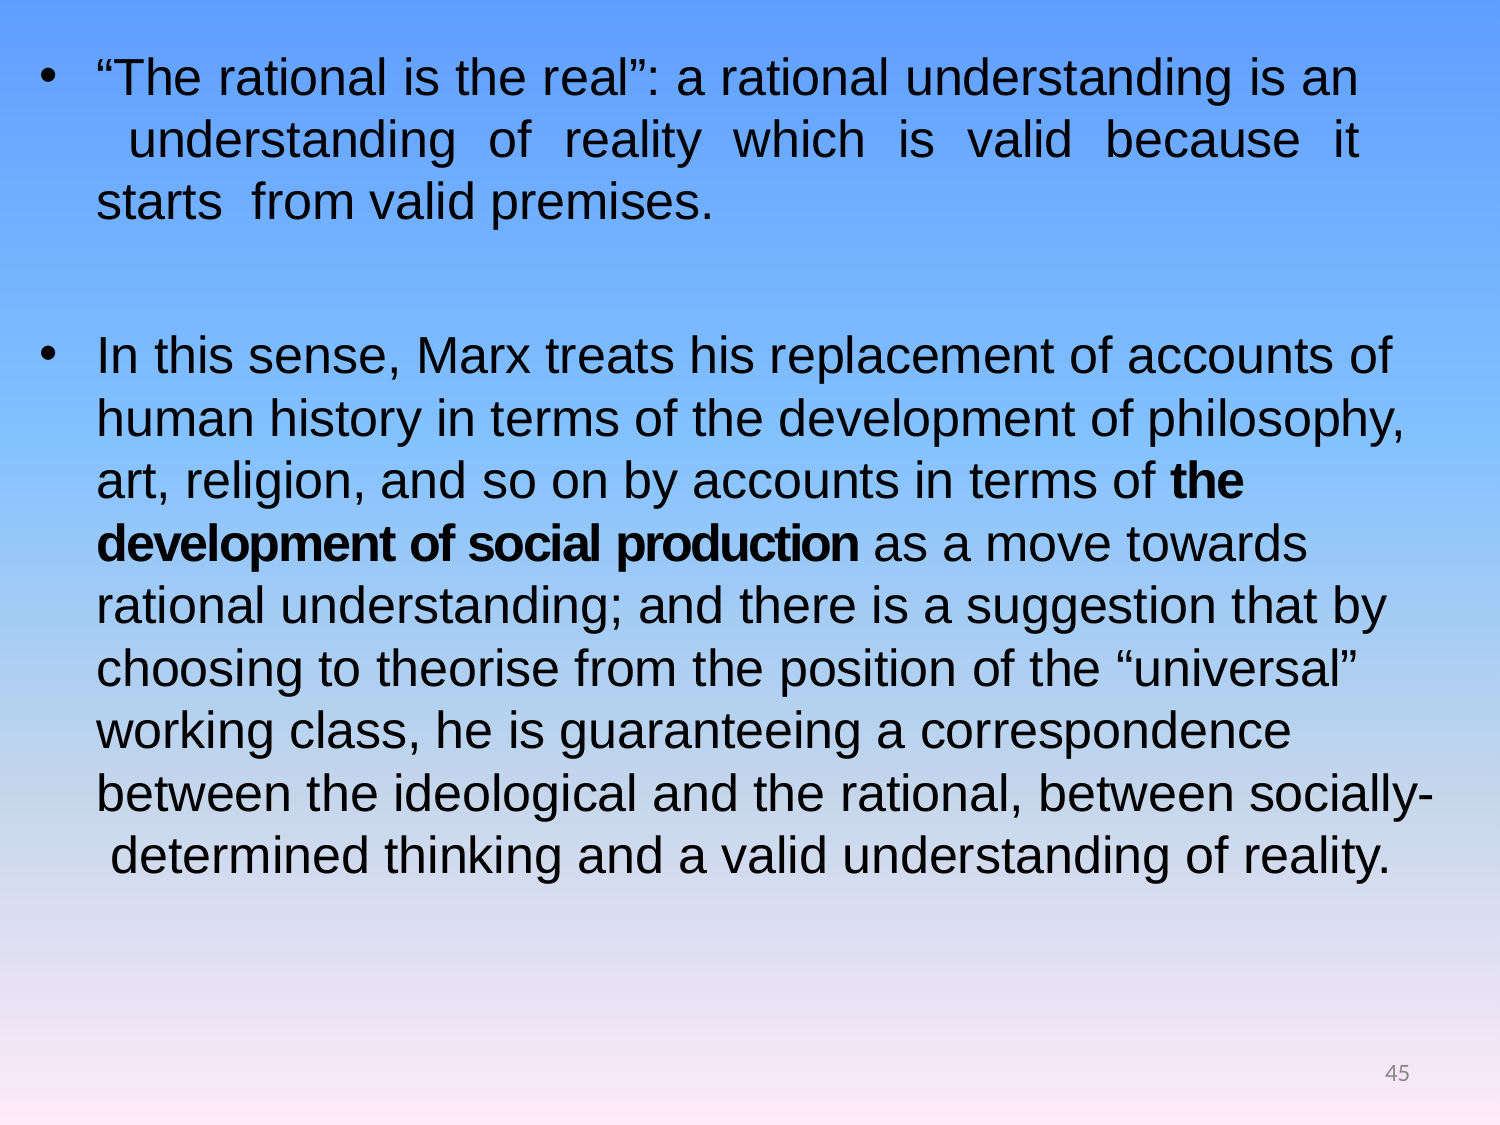

“The rational is the real”: a rational understanding is an  understanding of reality which is valid because it starts  from valid premises.

In this sense, Marx treats his replacement of accounts of  human history in terms of the development of philosophy,  art, religion, and so on by accounts in terms of the  development of social production as a move towards  rational understanding; and there is a suggestion that by  choosing to theorise from the position of the “universal”  working class, he is guaranteeing a correspondence  between the ideological and the rational, between socially-  determined thinking and a valid understanding of reality.
45